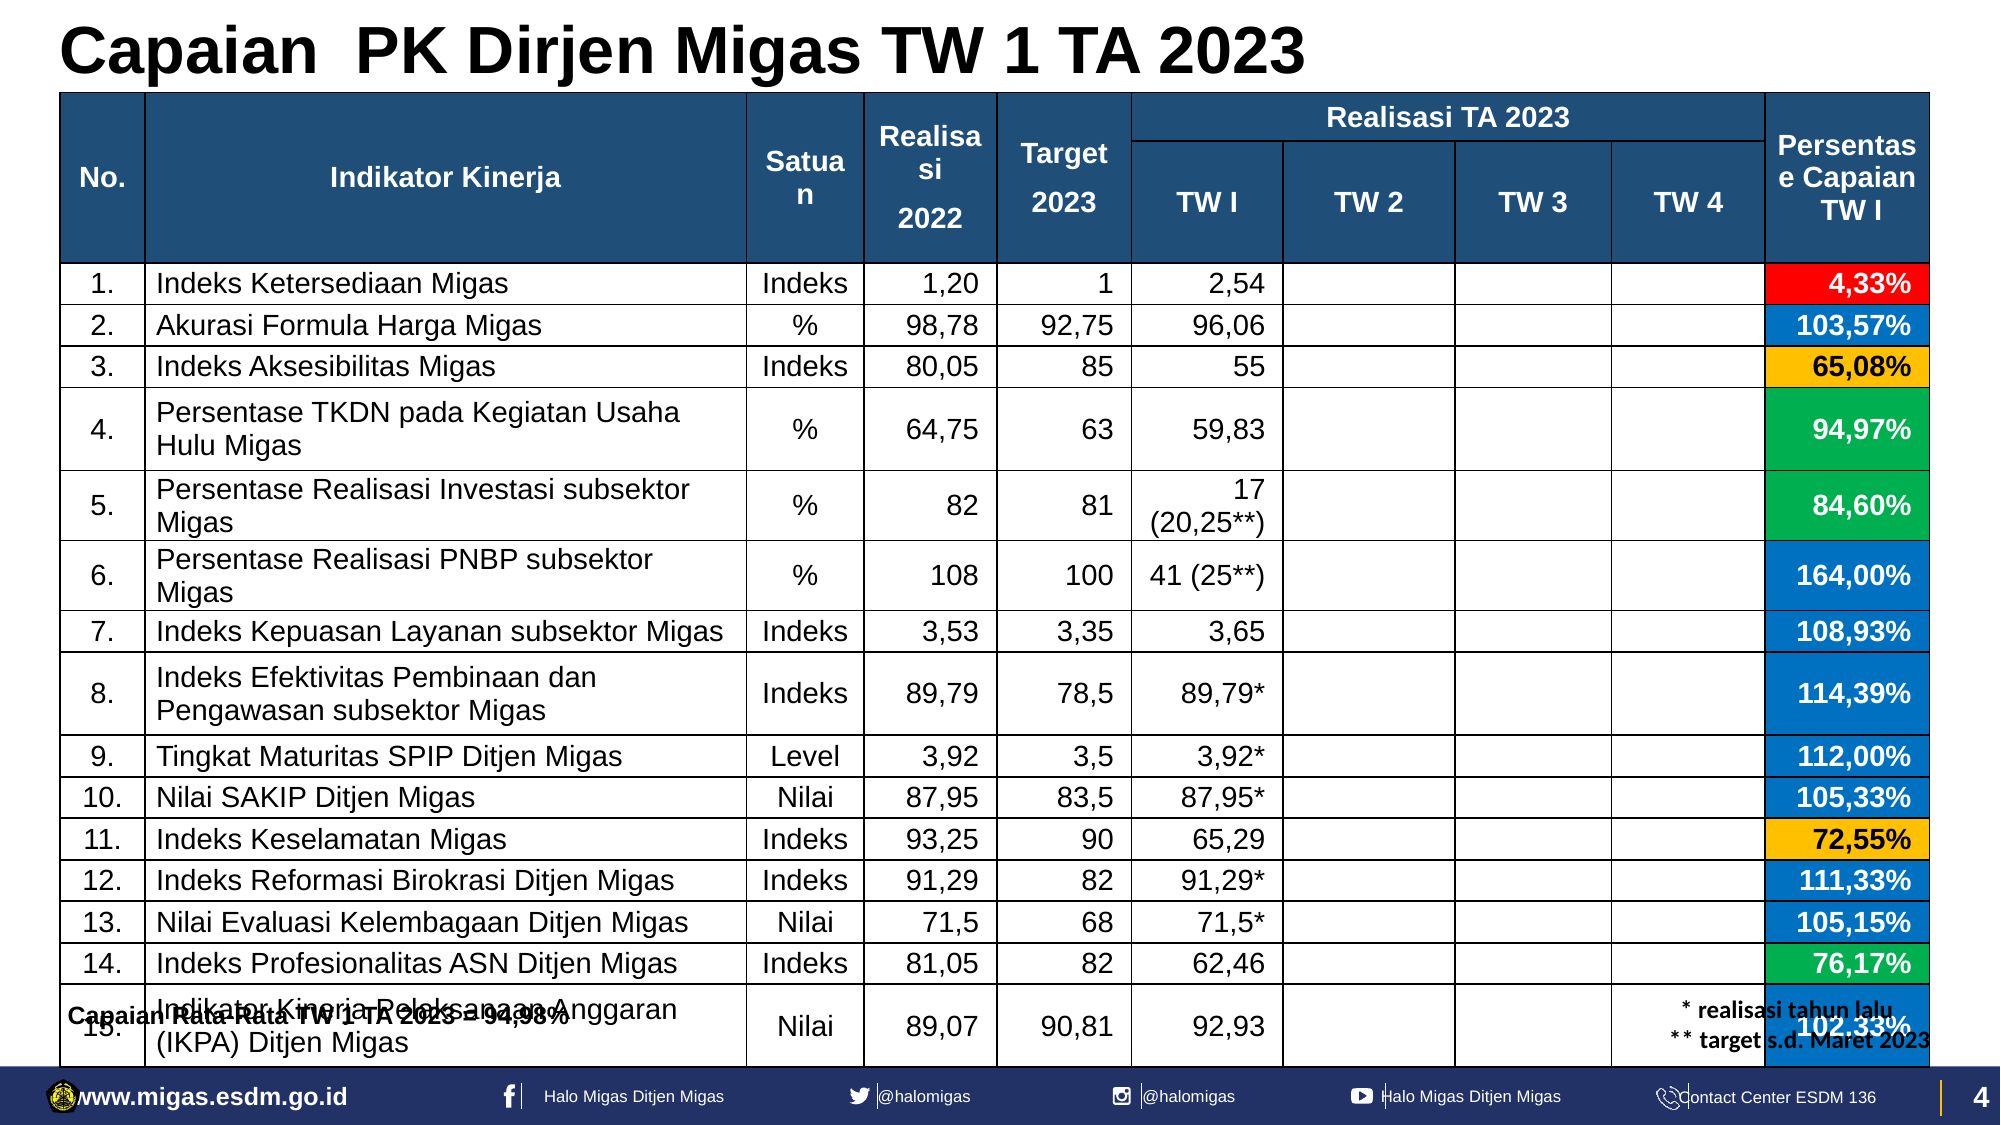

Capaian  PK Dirjen Migas TW 1 TA 2023
| No. | Indikator Kinerja | Satuan | Realisasi 2022 | Target 2023 | Realisasi TA 2023 |  |  |  | Persentase Capaian TW I |
| --- | --- | --- | --- | --- | --- | --- | --- | --- | --- |
|  |  |  |  |  | TW I | TW 2 | TW 3 | TW 4 |  |
| 1. | Indeks Ketersediaan Migas | Indeks | 1,20 | 1 | 2,54 |  |  |  | 4,33% |
| 2. | Akurasi Formula Harga Migas | % | 98,78 | 92,75 | 96,06 |  |  |  | 103,57% |
| 3. | Indeks Aksesibilitas Migas | Indeks | 80,05 | 85 | 55 |  |  |  | 65,08% |
| 4. | Persentase TKDN pada Kegiatan Usaha Hulu Migas | % | 64,75 | 63 | 59,83 |  |  |  | 94,97% |
| 5. | Persentase Realisasi Investasi subsektor Migas | % | 82 | 81 | 17 (20,25\*\*) |  |  |  | 84,60% |
| 6. | Persentase Realisasi PNBP subsektor Migas | % | 108 | 100 | 41 (25\*\*) |  |  |  | 164,00% |
| 7. | Indeks Kepuasan Layanan subsektor Migas | Indeks | 3,53 | 3,35 | 3,65 |  |  |  | 108,93% |
| 8. | Indeks Efektivitas Pembinaan dan Pengawasan subsektor Migas | Indeks | 89,79 | 78,5 | 89,79\* |  |  |  | 114,39% |
| 9. | Tingkat Maturitas SPIP Ditjen Migas | Level | 3,92 | 3,5 | 3,92\* |  |  |  | 112,00% |
| 10. | Nilai SAKIP Ditjen Migas | Nilai | 87,95 | 83,5 | 87,95\* |  |  |  | 105,33% |
| 11. | Indeks Keselamatan Migas | Indeks | 93,25 | 90 | 65,29 |  |  |  | 72,55% |
| 12. | Indeks Reformasi Birokrasi Ditjen Migas | Indeks | 91,29 | 82 | 91,29\* |  |  |  | 111,33% |
| 13. | Nilai Evaluasi Kelembagaan Ditjen Migas | Nilai | 71,5 | 68 | 71,5\* |  |  |  | 105,15% |
| 14. | Indeks Profesionalitas ASN Ditjen Migas | Indeks | 81,05 | 82 | 62,46 |  |  |  | 76,17% |
| 15. | Indikator Kinerja Pelaksanaan Anggaran (IKPA) Ditjen Migas | Nilai | 89,07 | 90,81 | 92,93 |  |  |  | 102,33% |
* realisasi tahun lalu
Capaian Rata-Rata TW 1 TA 2023 = 94,98%
** target s.d. Maret 2023
 4